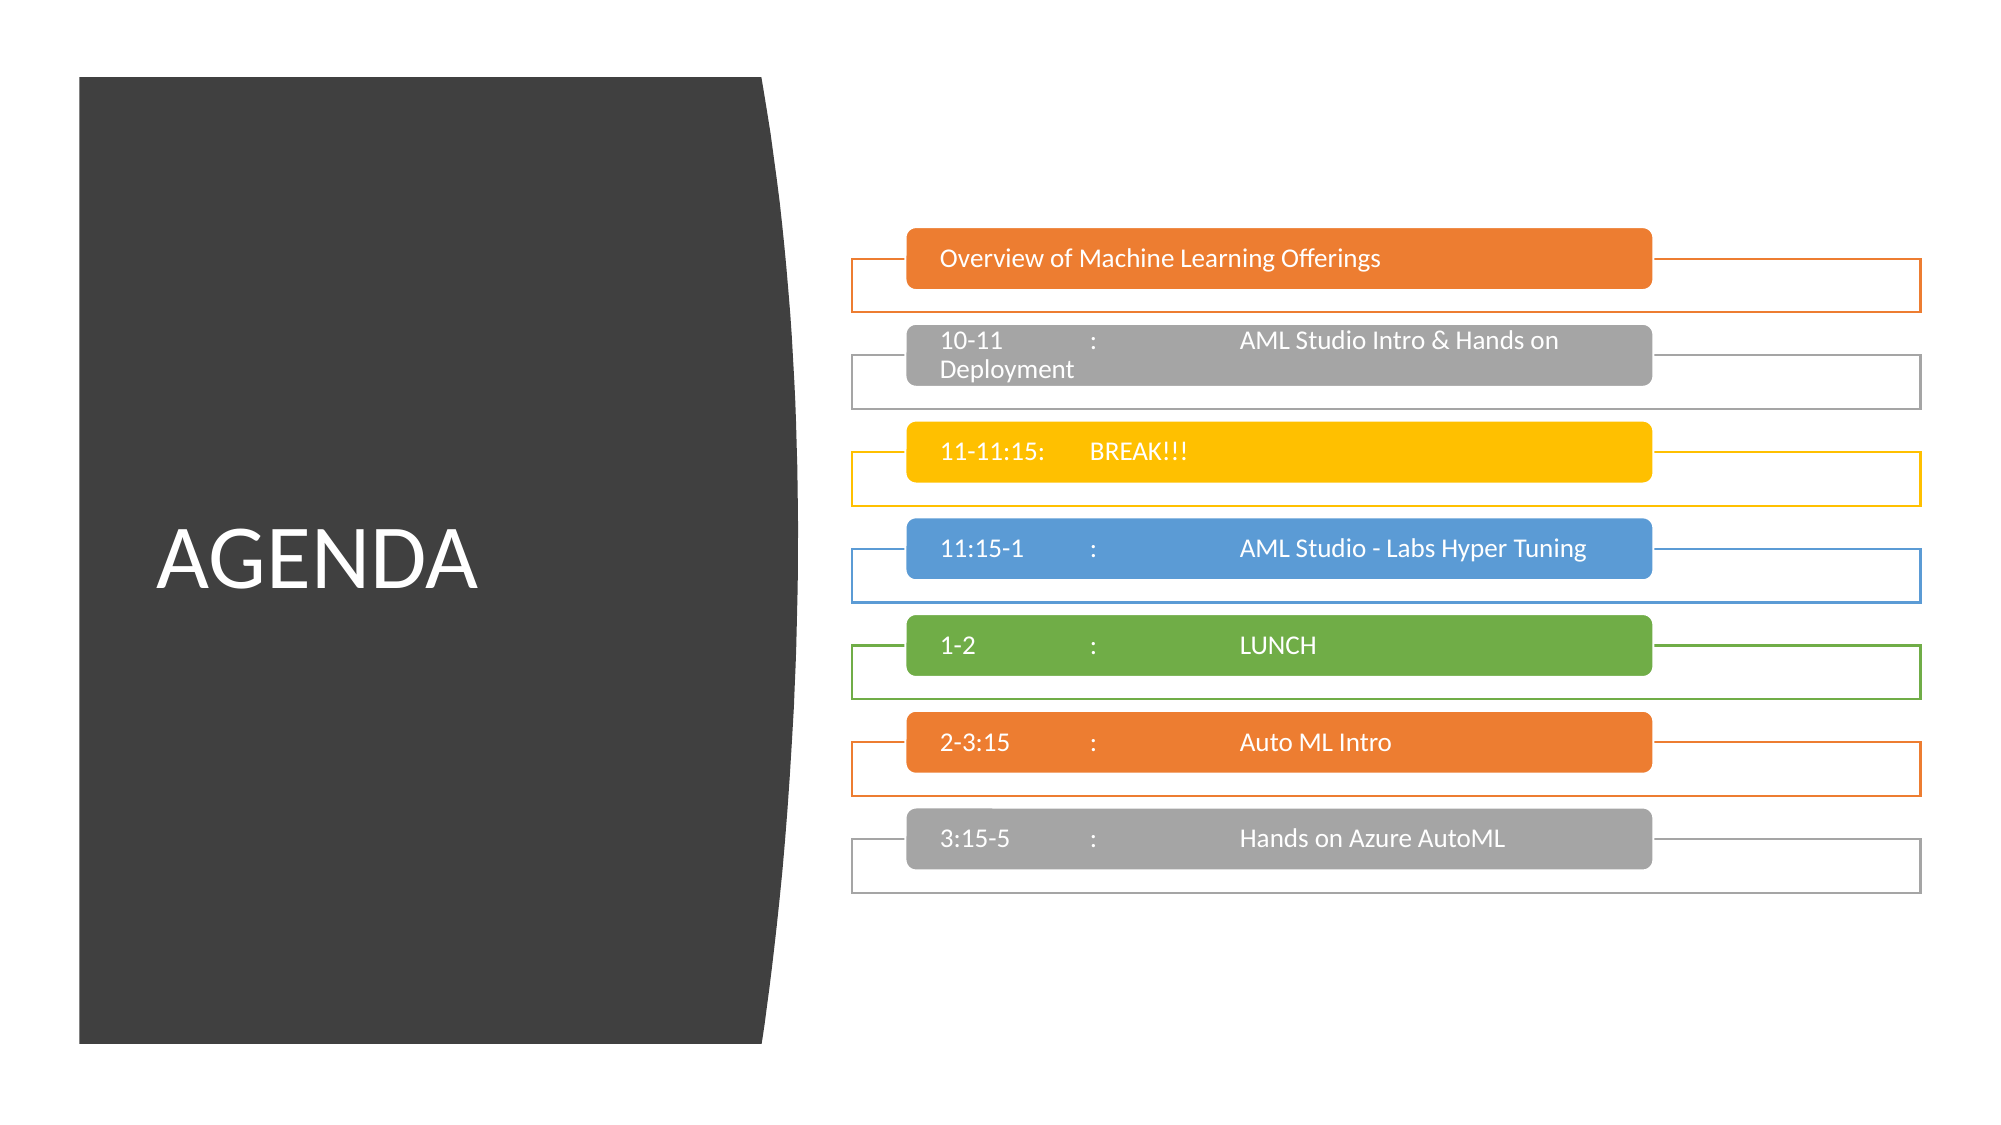

Overview of Machine Learning Offerings
10-11	:	AML Studio Intro & Hands on Deployment
11-11:15:	BREAK!!!
11:15-1	:	AML Studio - Labs Hyper Tuning
1-2	:	LUNCH
2-3:15	:	Auto ML Intro
3:15-5	:	Hands on Azure AutoML

# AGENDA